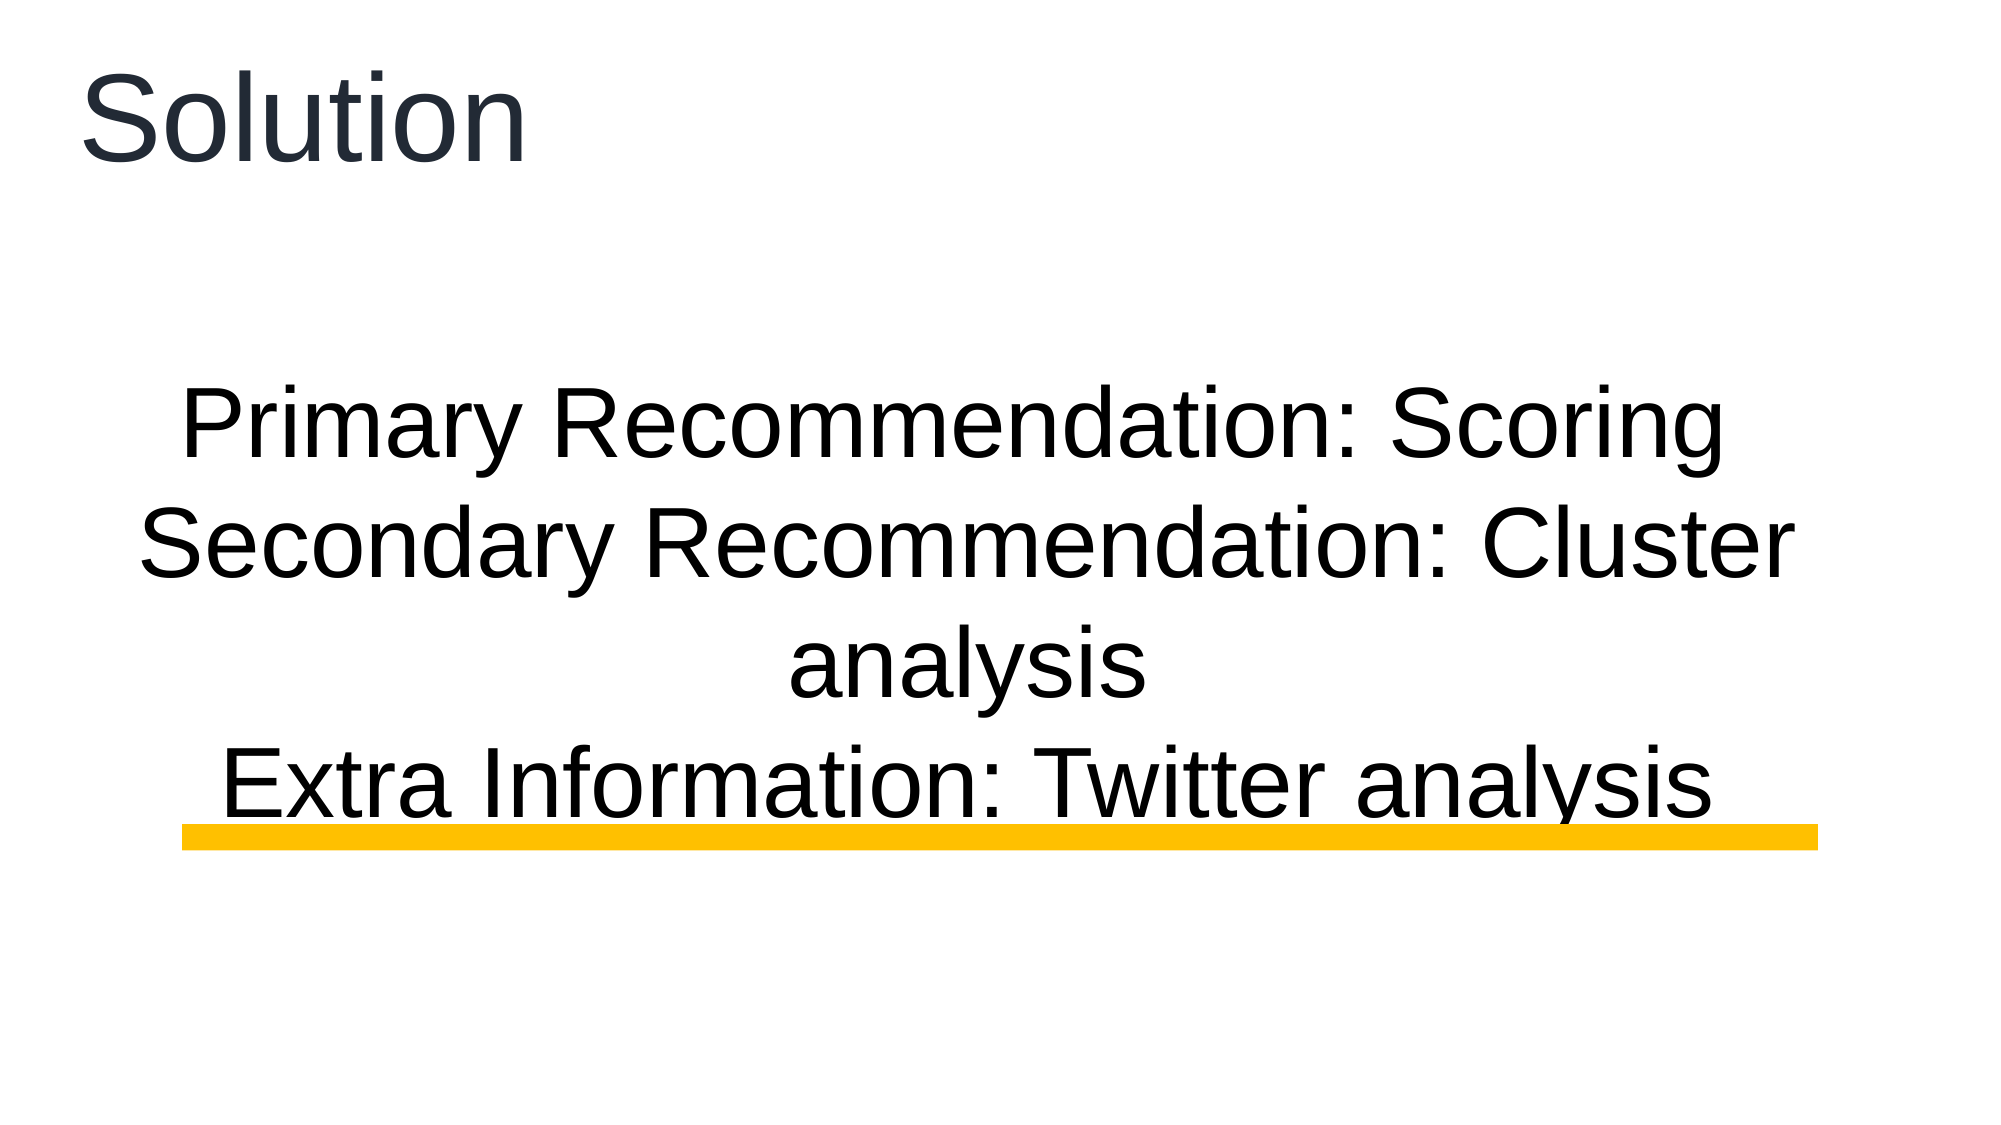

Solution
Primary Recommendation: Scoring
Secondary Recommendation: Cluster analysis
Extra Information: Twitter analysis